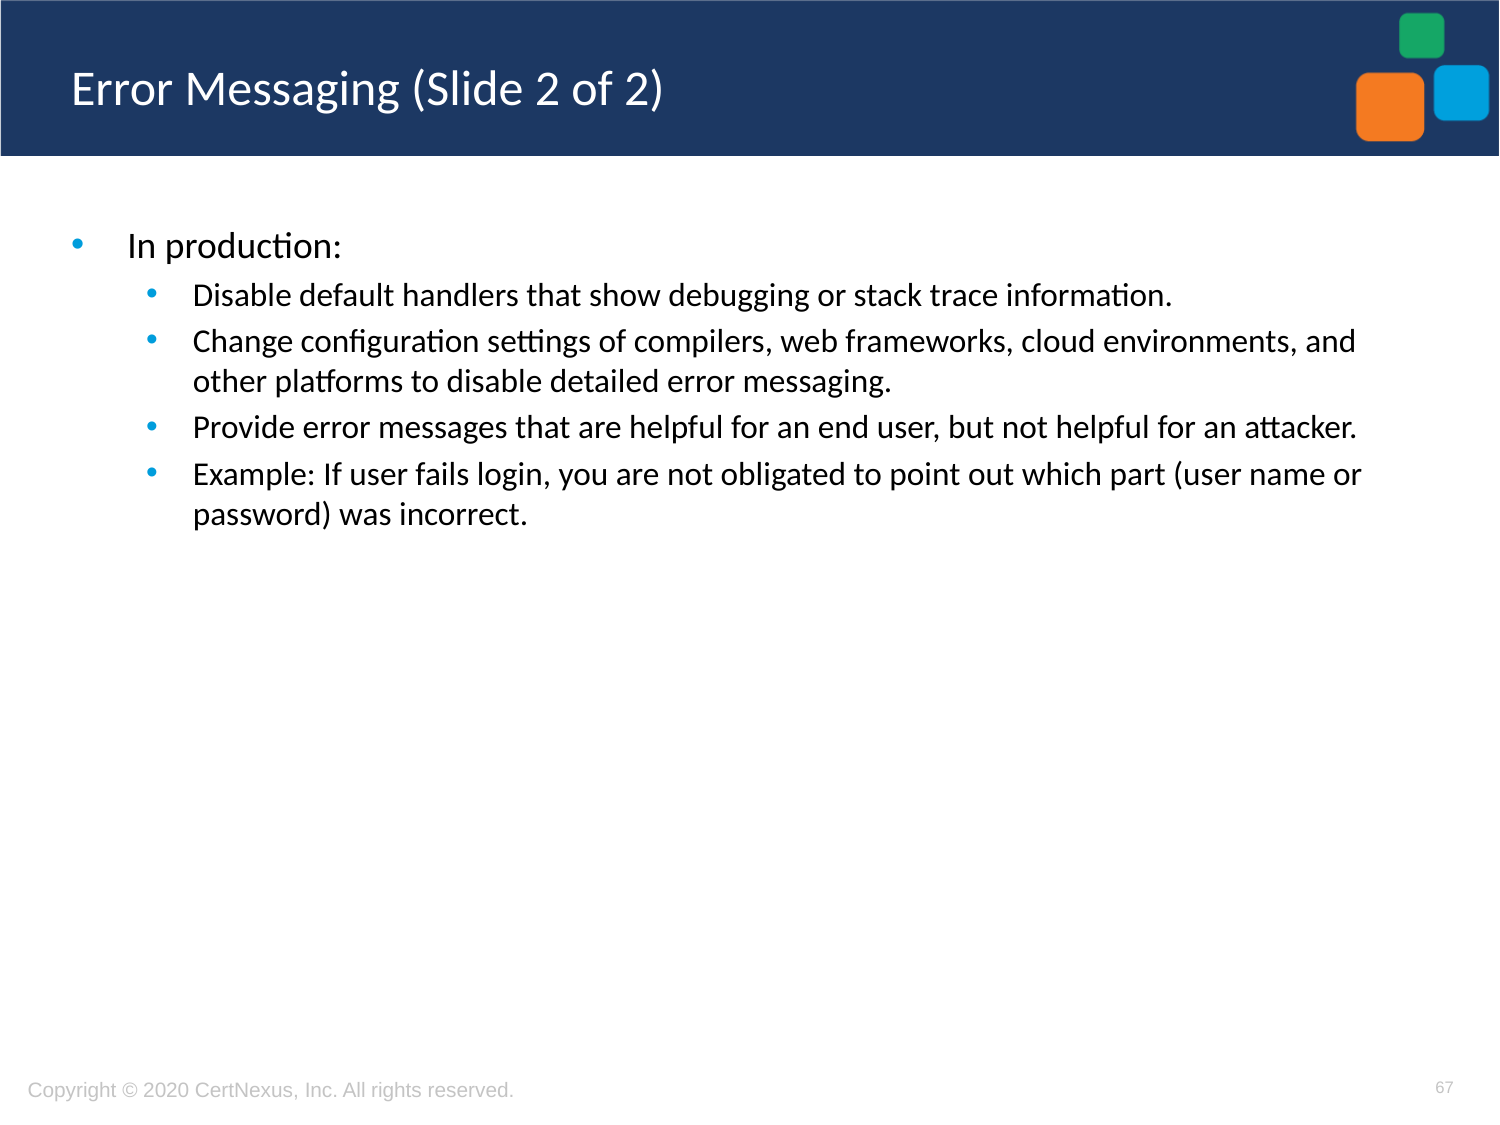

# Error Messaging (Slide 2 of 2)
In production:
Disable default handlers that show debugging or stack trace information.
Change configuration settings of compilers, web frameworks, cloud environments, and other platforms to disable detailed error messaging.
Provide error messages that are helpful for an end user, but not helpful for an attacker.
Example: If user fails login, you are not obligated to point out which part (user name or password) was incorrect.
67